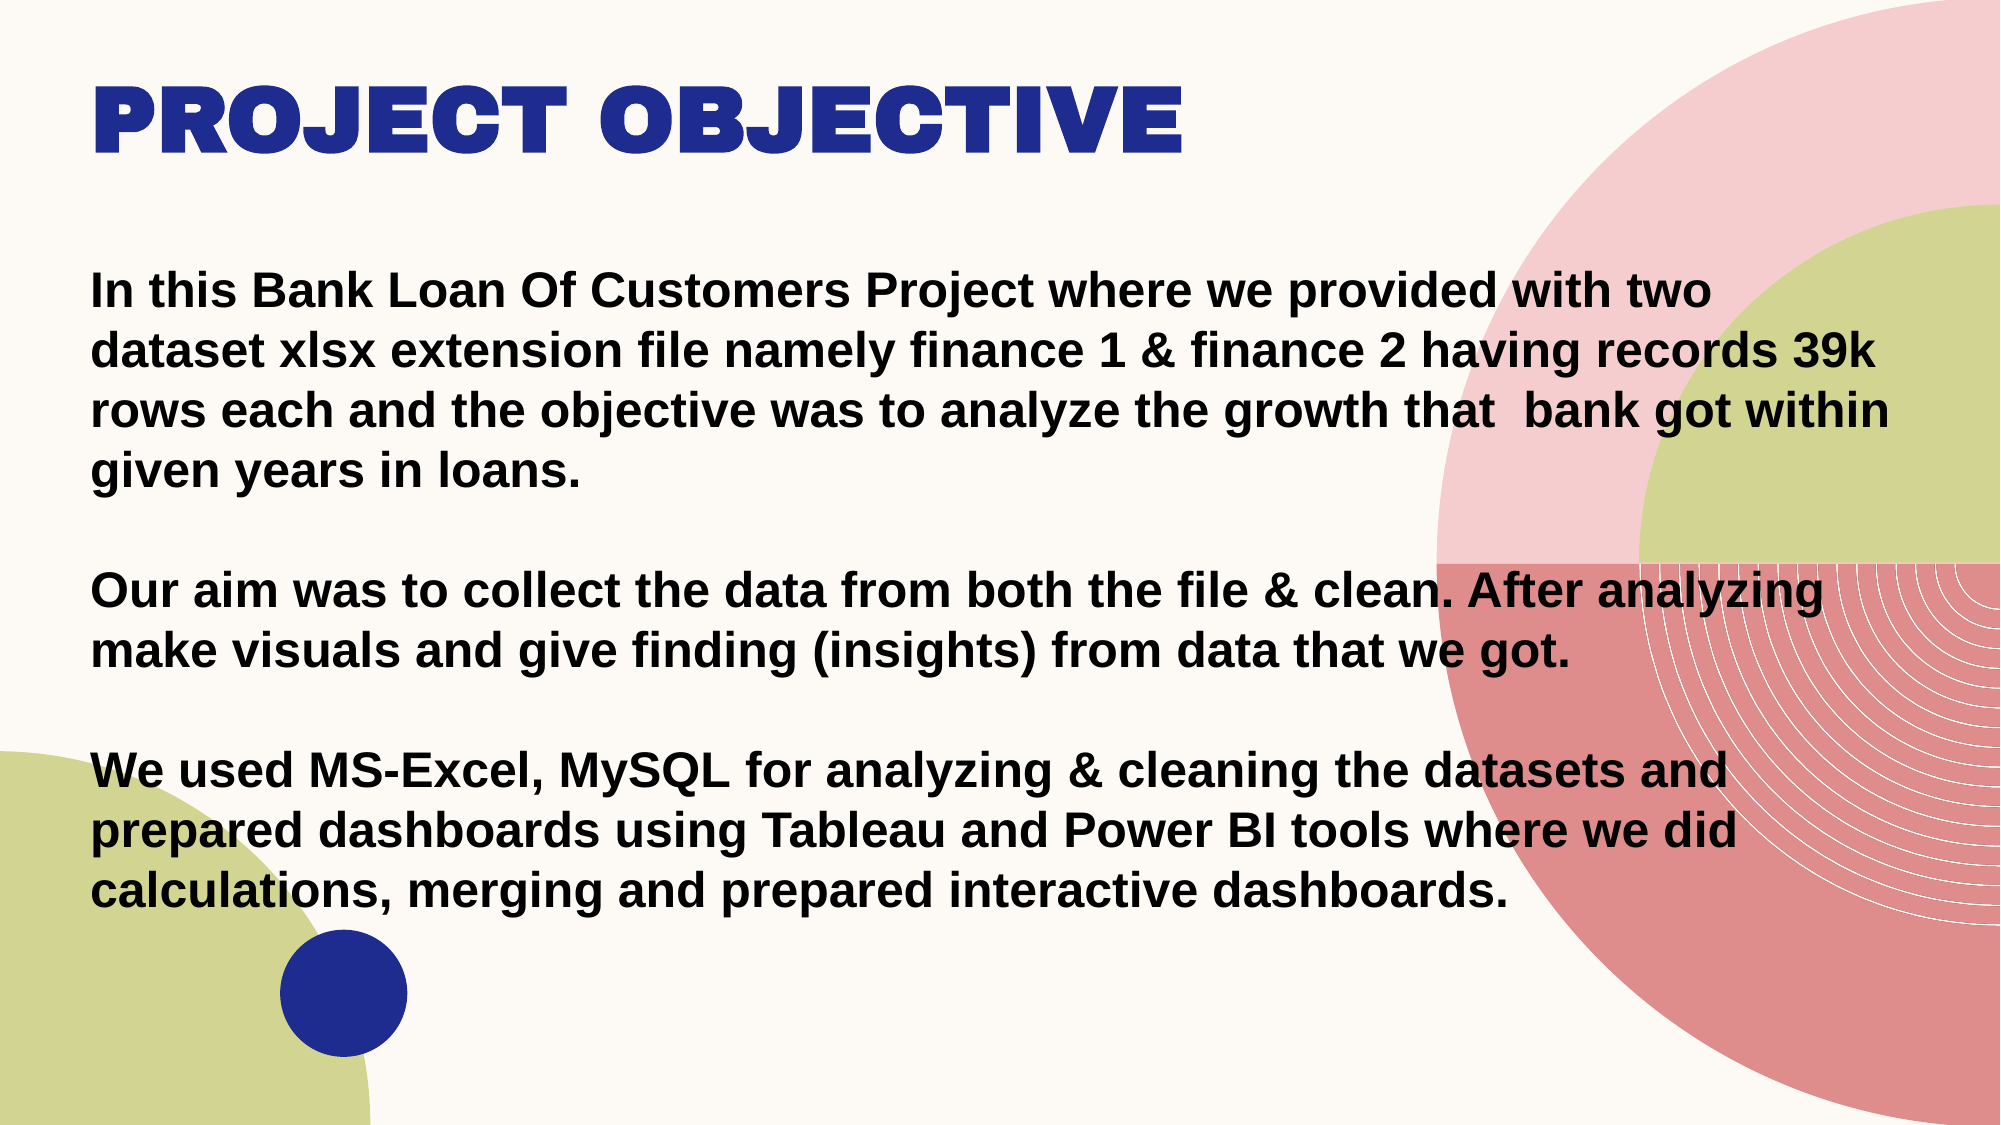

# Project Objective

In this Bank Loan Of Customers Project where we provided with two dataset xlsx extension file namely finance 1 & finance 2 having records 39k rows each and the objective was to analyze the growth that  bank got within given years in loans.

Our aim was to collect the data from both the file & clean. After analyzing make visuals and give finding (insights) from data that we got.

We used MS-Excel, MySQL for analyzing & cleaning the datasets and prepared dashboards using Tableau and Power BI tools where we did calculations, merging and prepared interactive dashboards.